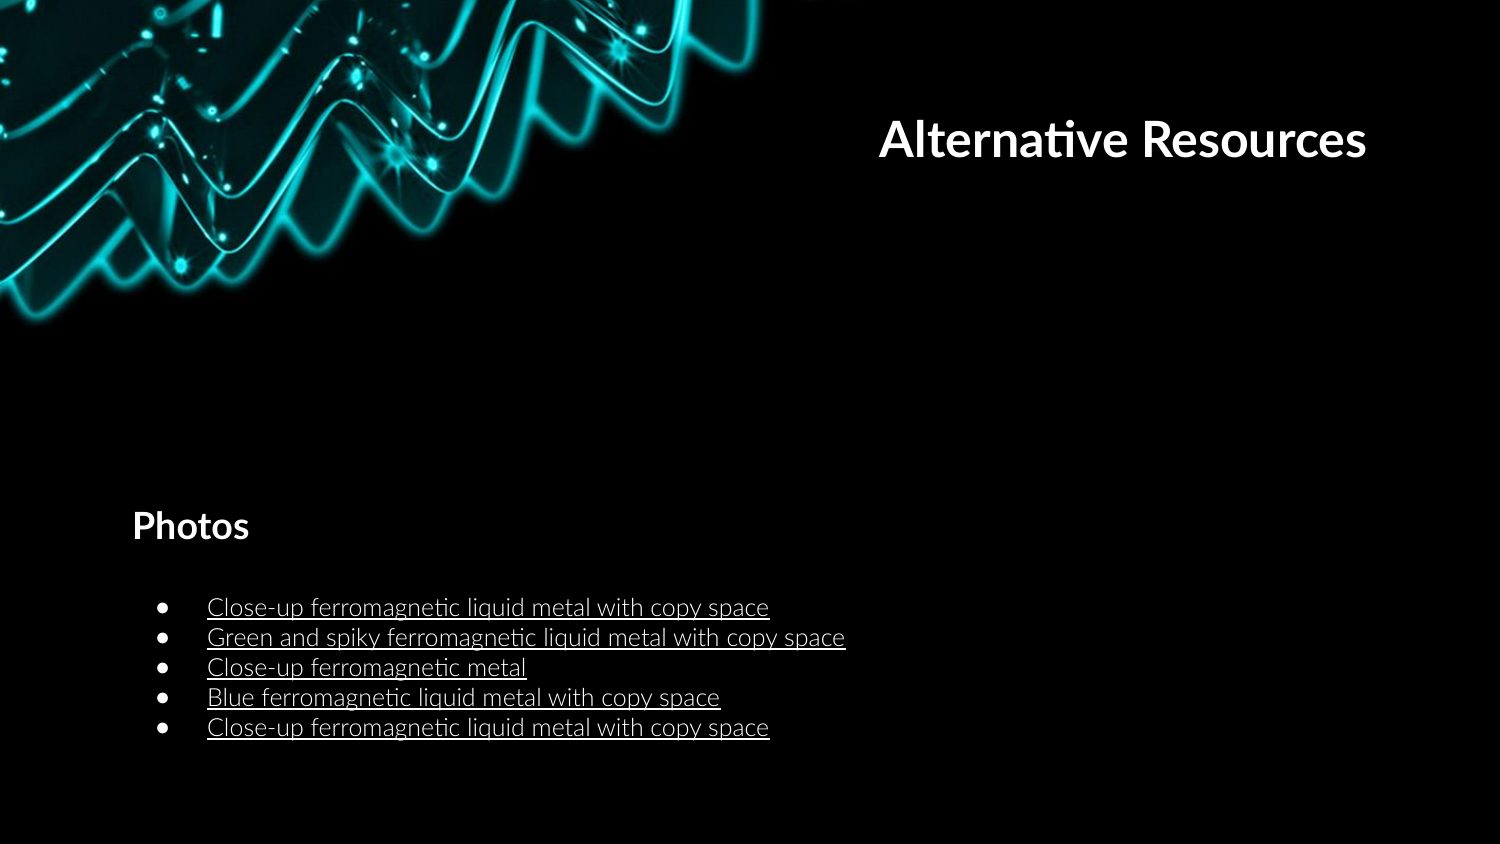

# Alternative Resources
Photos

Close-up ferromagnetic liquid metal with copy space
Green and spiky ferromagnetic liquid metal with copy space
Close-up ferromagnetic metal
Blue ferromagnetic liquid metal with copy space
Close-up ferromagnetic liquid metal with copy space